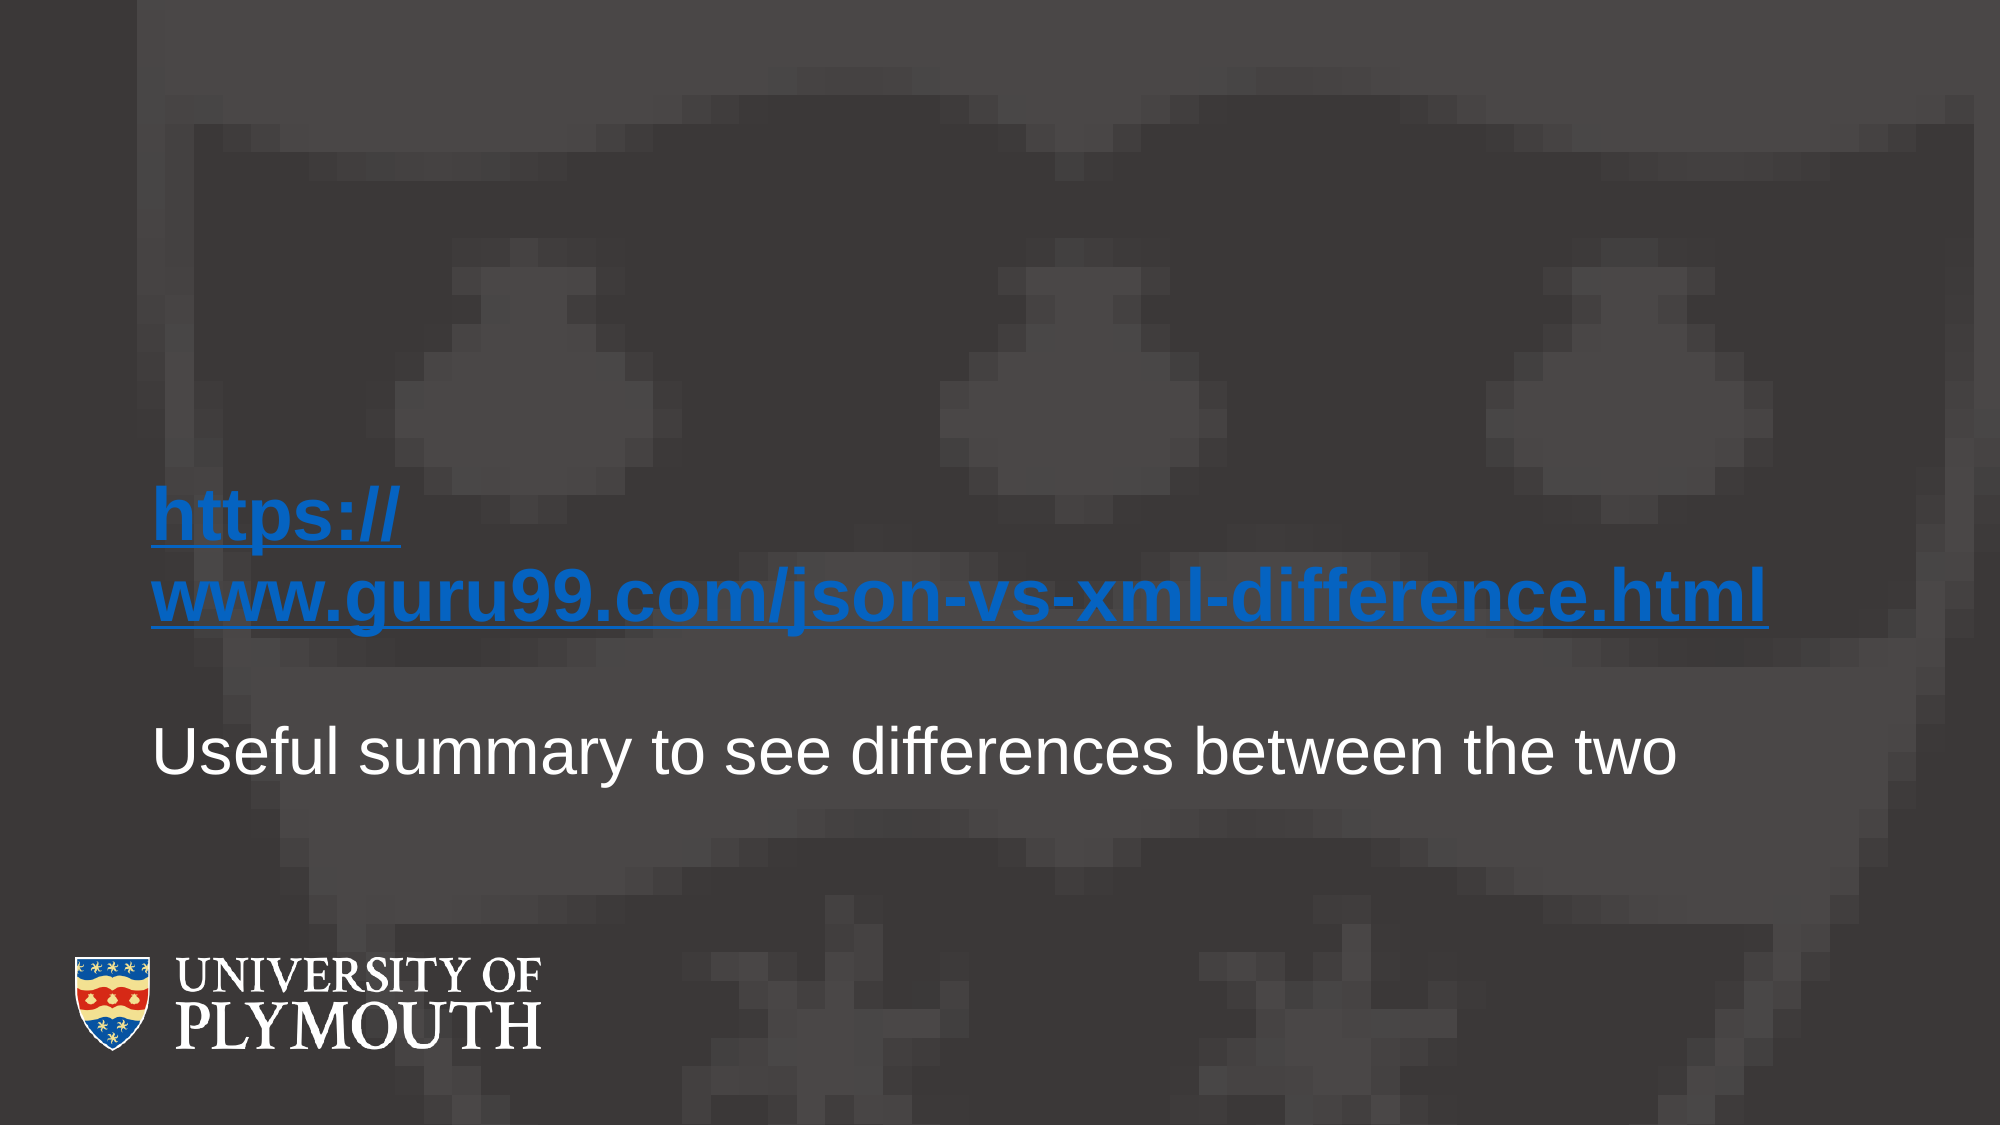

# https://www.guru99.com/json-vs-xml-difference.html
Useful summary to see differences between the two